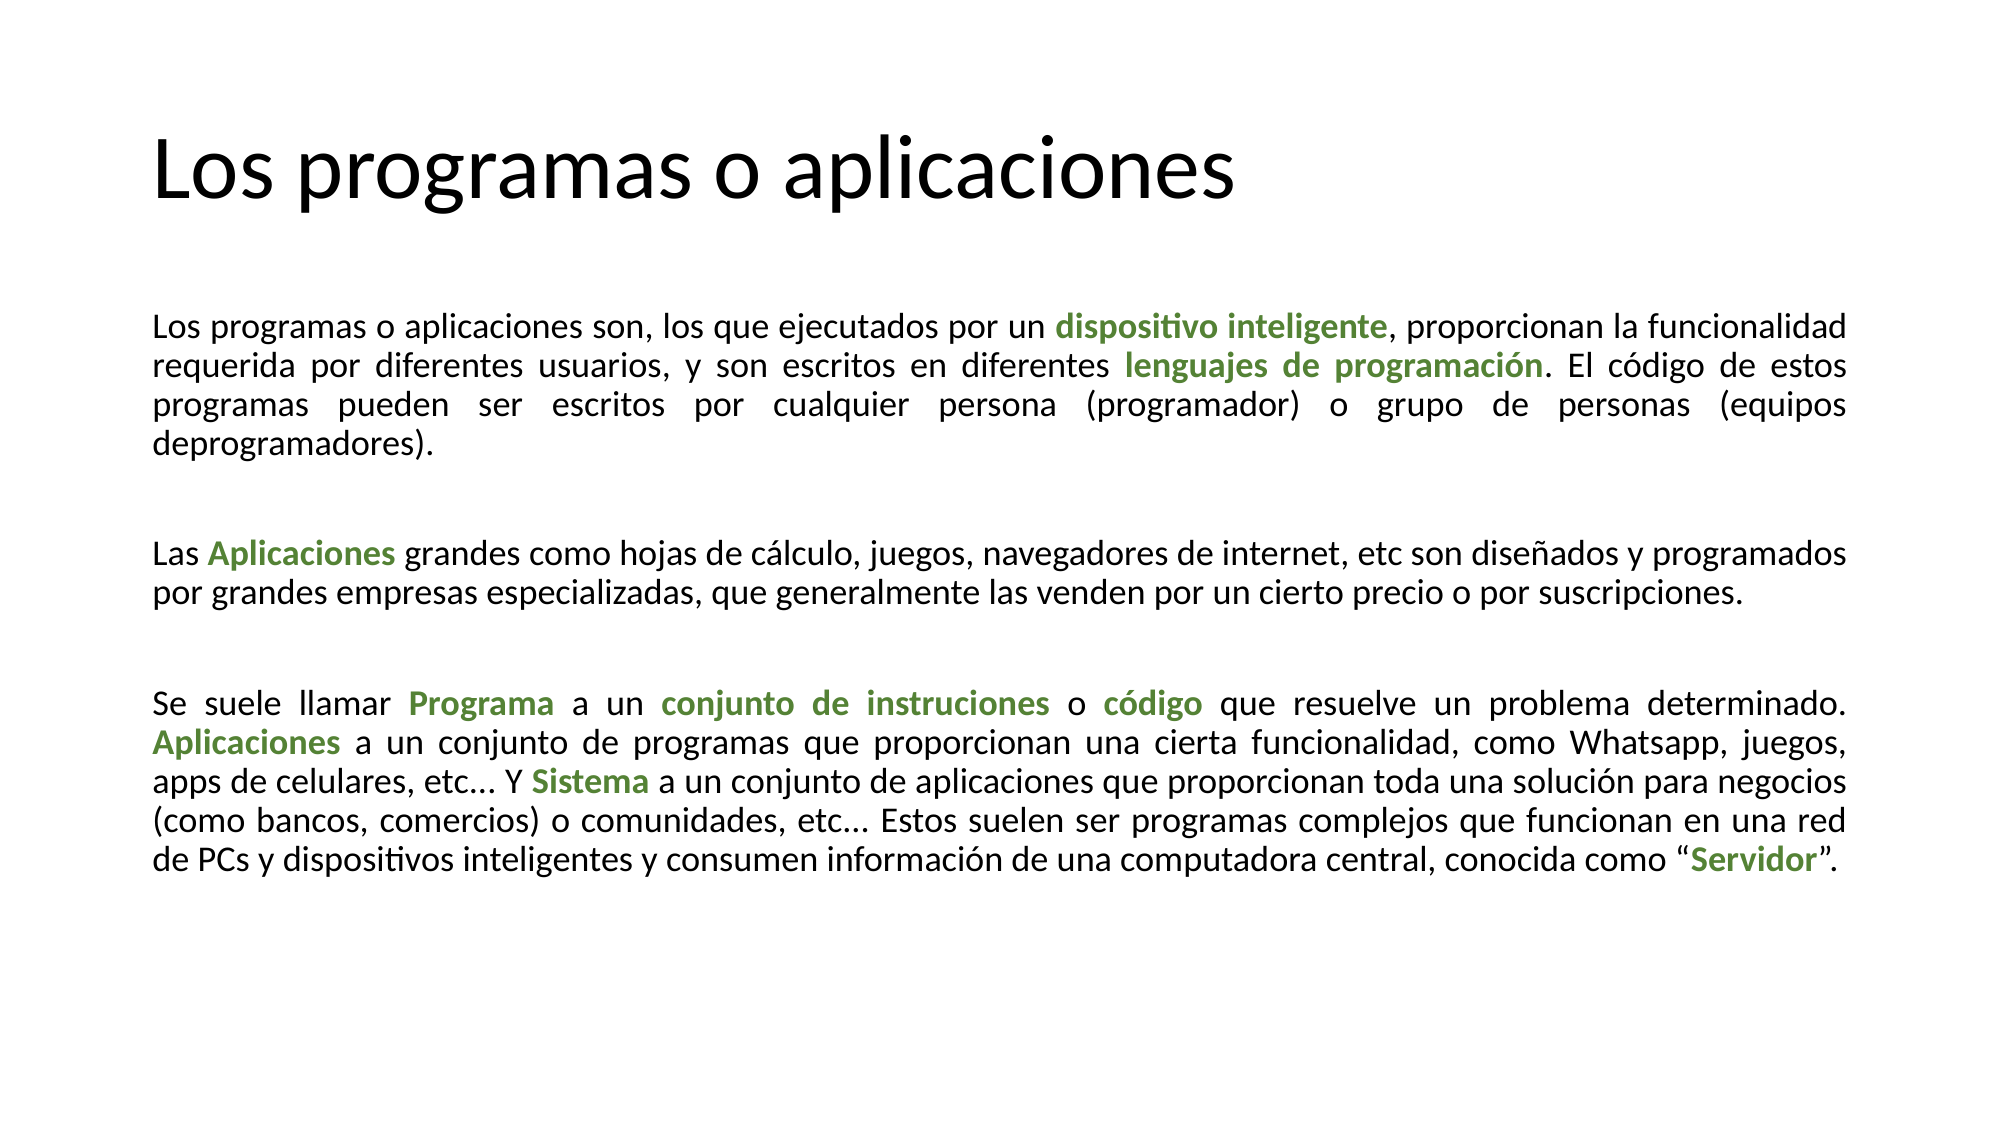

# Los programas o aplicaciones
Los programas o aplicaciones son, los que ejecutados por un dispositivo inteligente, proporcionan la funcionalidad requerida por diferentes usuarios, y son escritos en diferentes lenguajes de programación. El código de estos programas pueden ser escritos por cualquier persona (programador) o grupo de personas (equipos deprogramadores).

Las Aplicaciones grandes como hojas de cálculo, juegos, navegadores de internet, etc son diseñados y programados por grandes empresas especializadas, que generalmente las venden por un cierto precio o por suscripciones.

Se suele llamar Programa a un conjunto de instruciones o código que resuelve un problema determinado. Aplicaciones a un conjunto de programas que proporcionan una cierta funcionalidad, como Whatsapp, juegos, apps de celulares, etc... Y Sistema a un conjunto de aplicaciones que proporcionan toda una solución para negocios (como bancos, comercios) o comunidades, etc... Estos suelen ser programas complejos que funcionan en una red de PCs y dispositivos inteligentes y consumen información de una computadora central, conocida como “Servidor”.